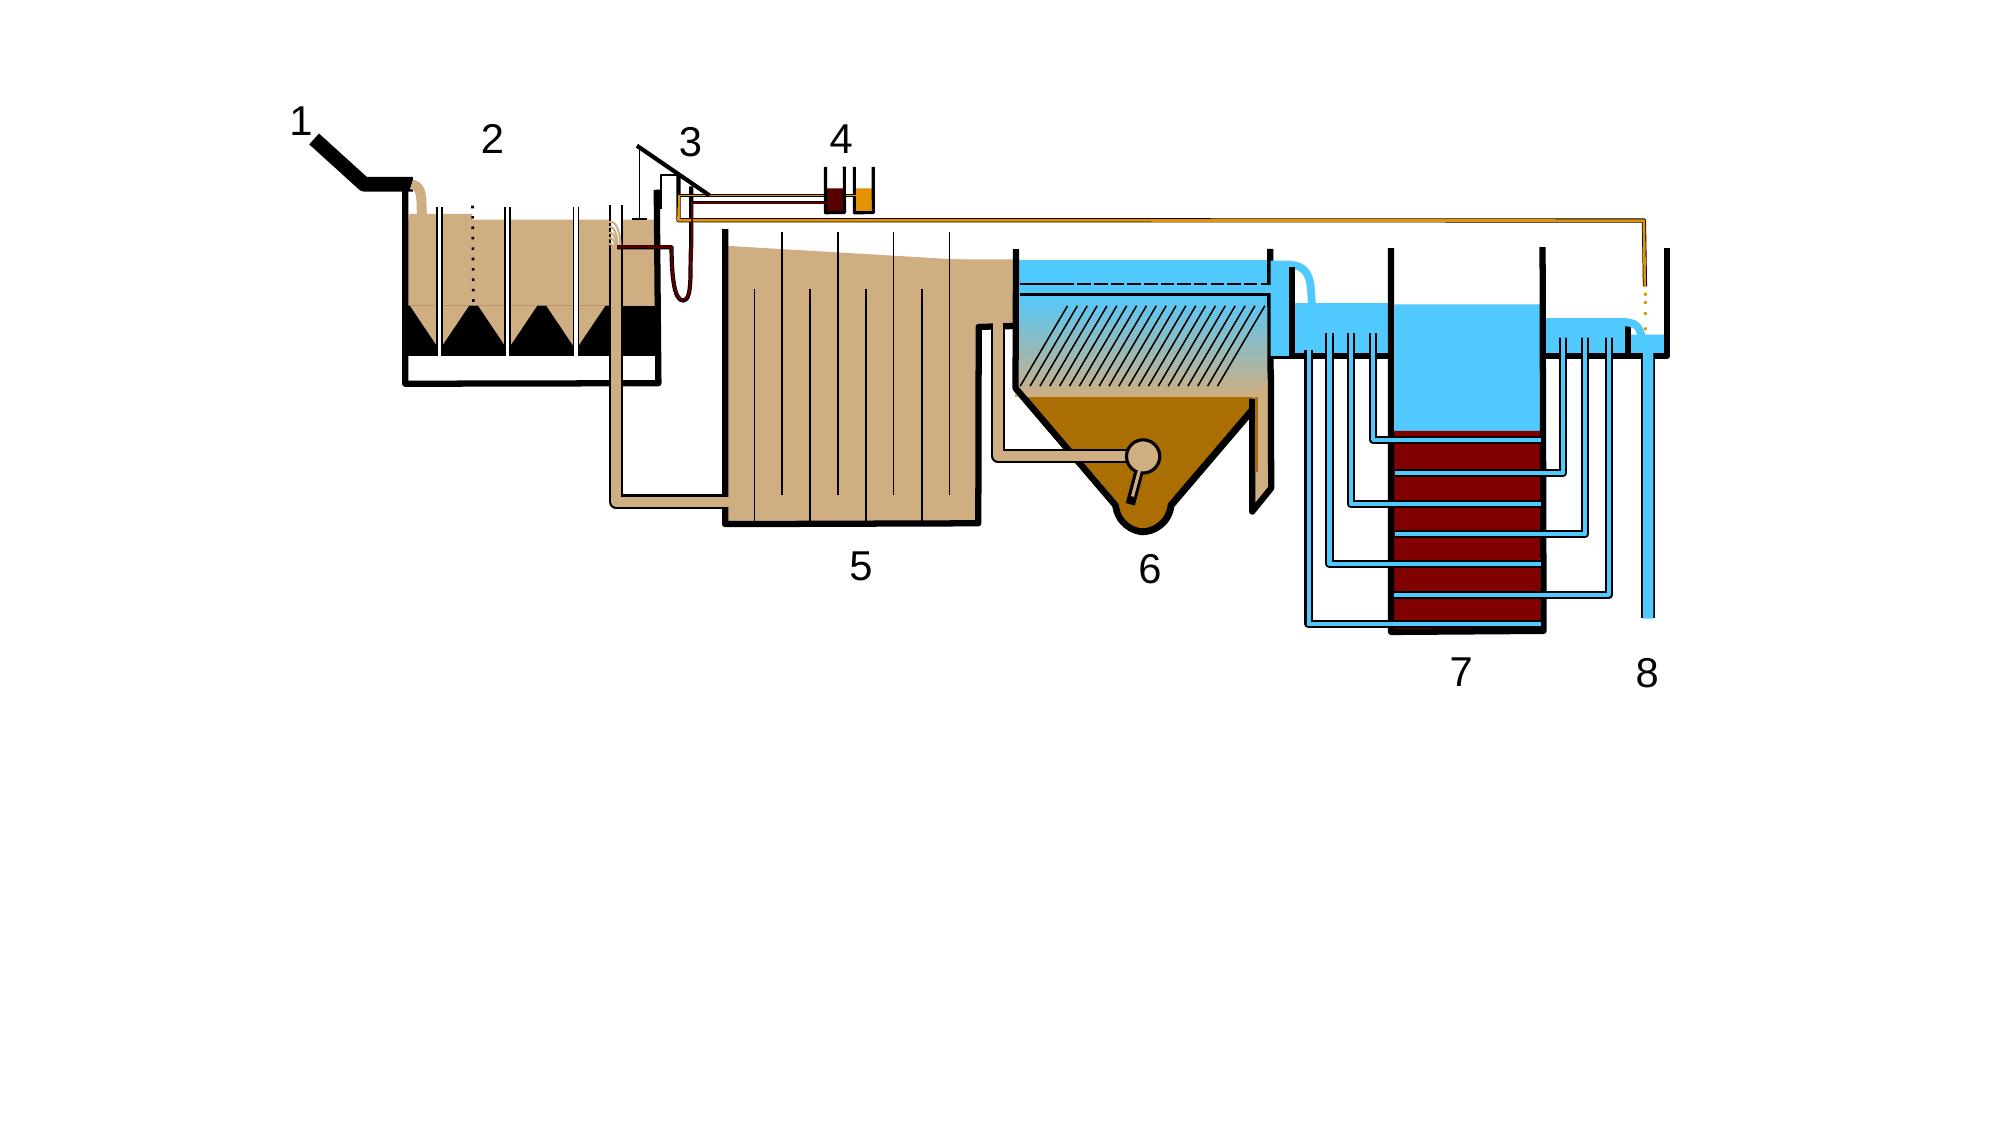

4
3

1
2

5

7

6
8